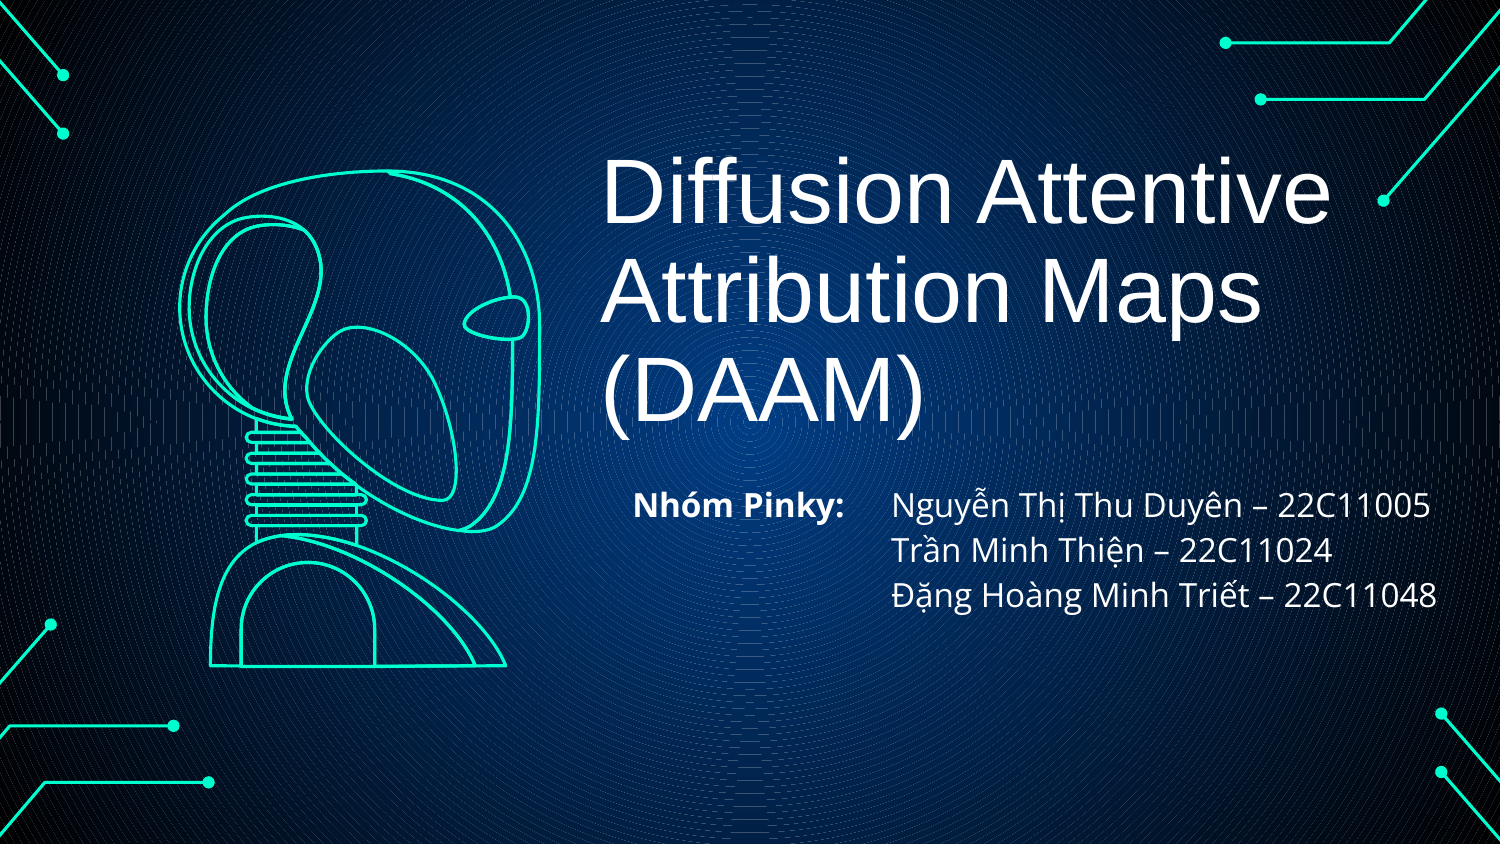

# Diffusion Attentive Attribution Maps (DAAM)

| Nhóm Pinky: | Nguyễn Thị Thu Duyên – 22C11005 Trần Minh Thiện – 22C11024 Đặng Hoàng Minh Triết – 22C11048 |
| --- | --- |